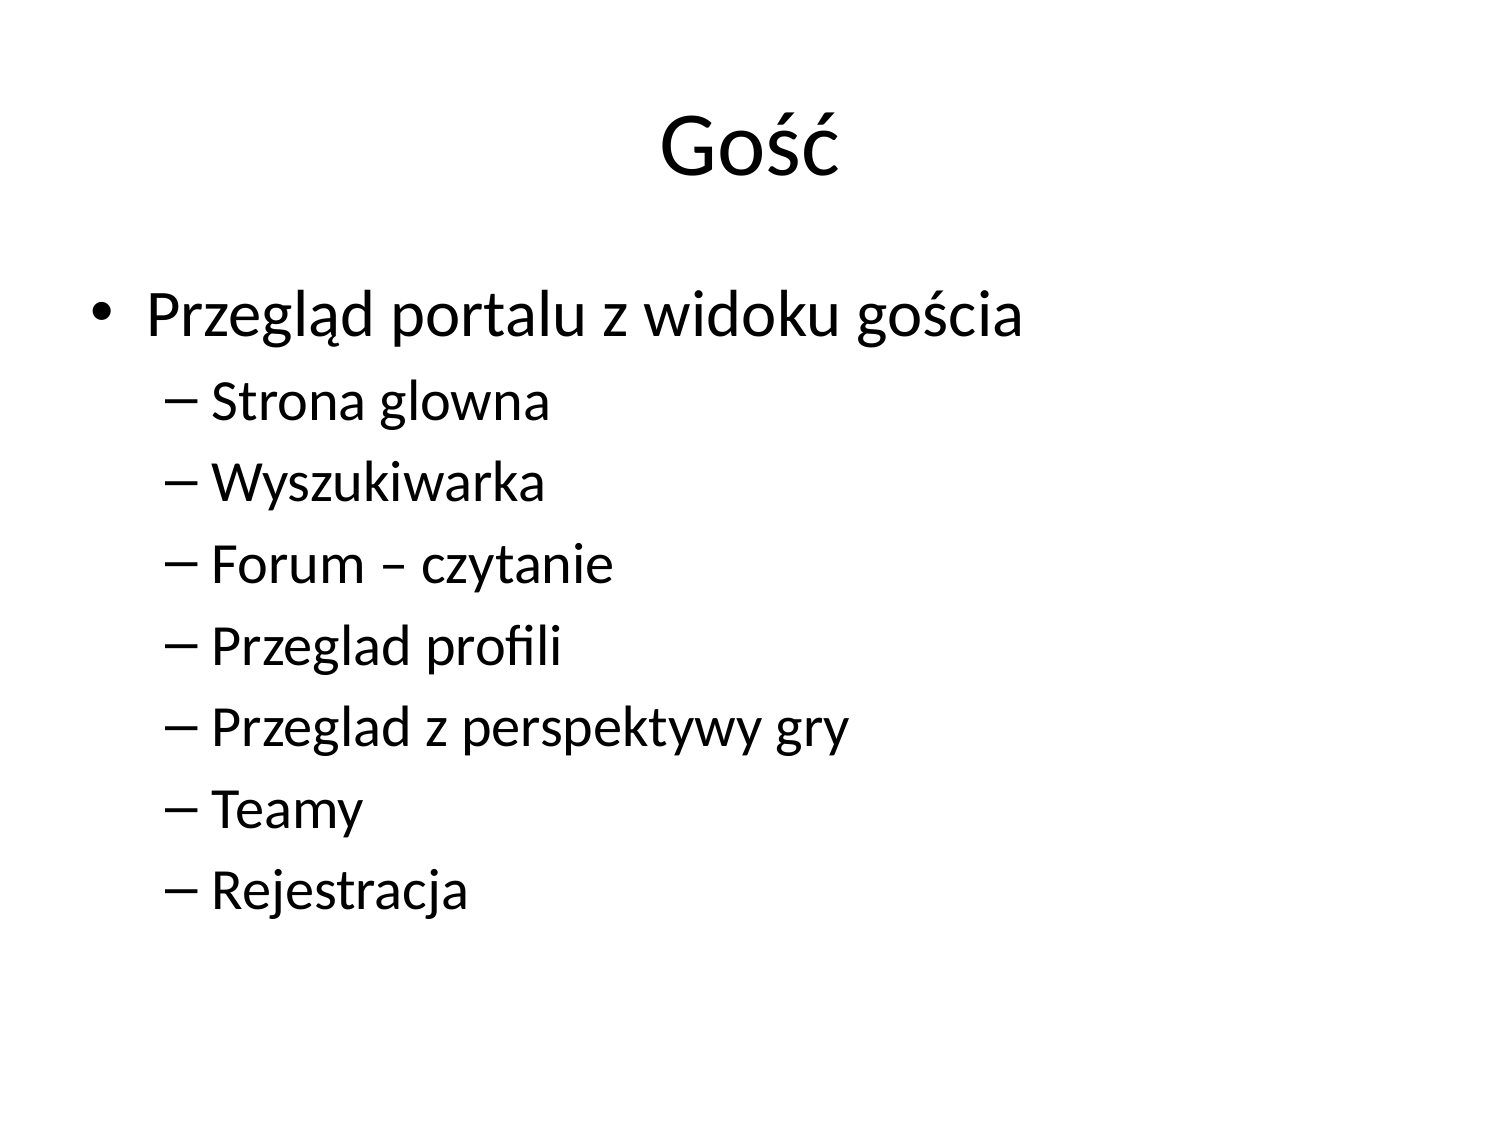

# Gość
Przegląd portalu z widoku gościa
Strona glowna
Wyszukiwarka
Forum – czytanie
Przeglad profili
Przeglad z perspektywy gry
Teamy
Rejestracja